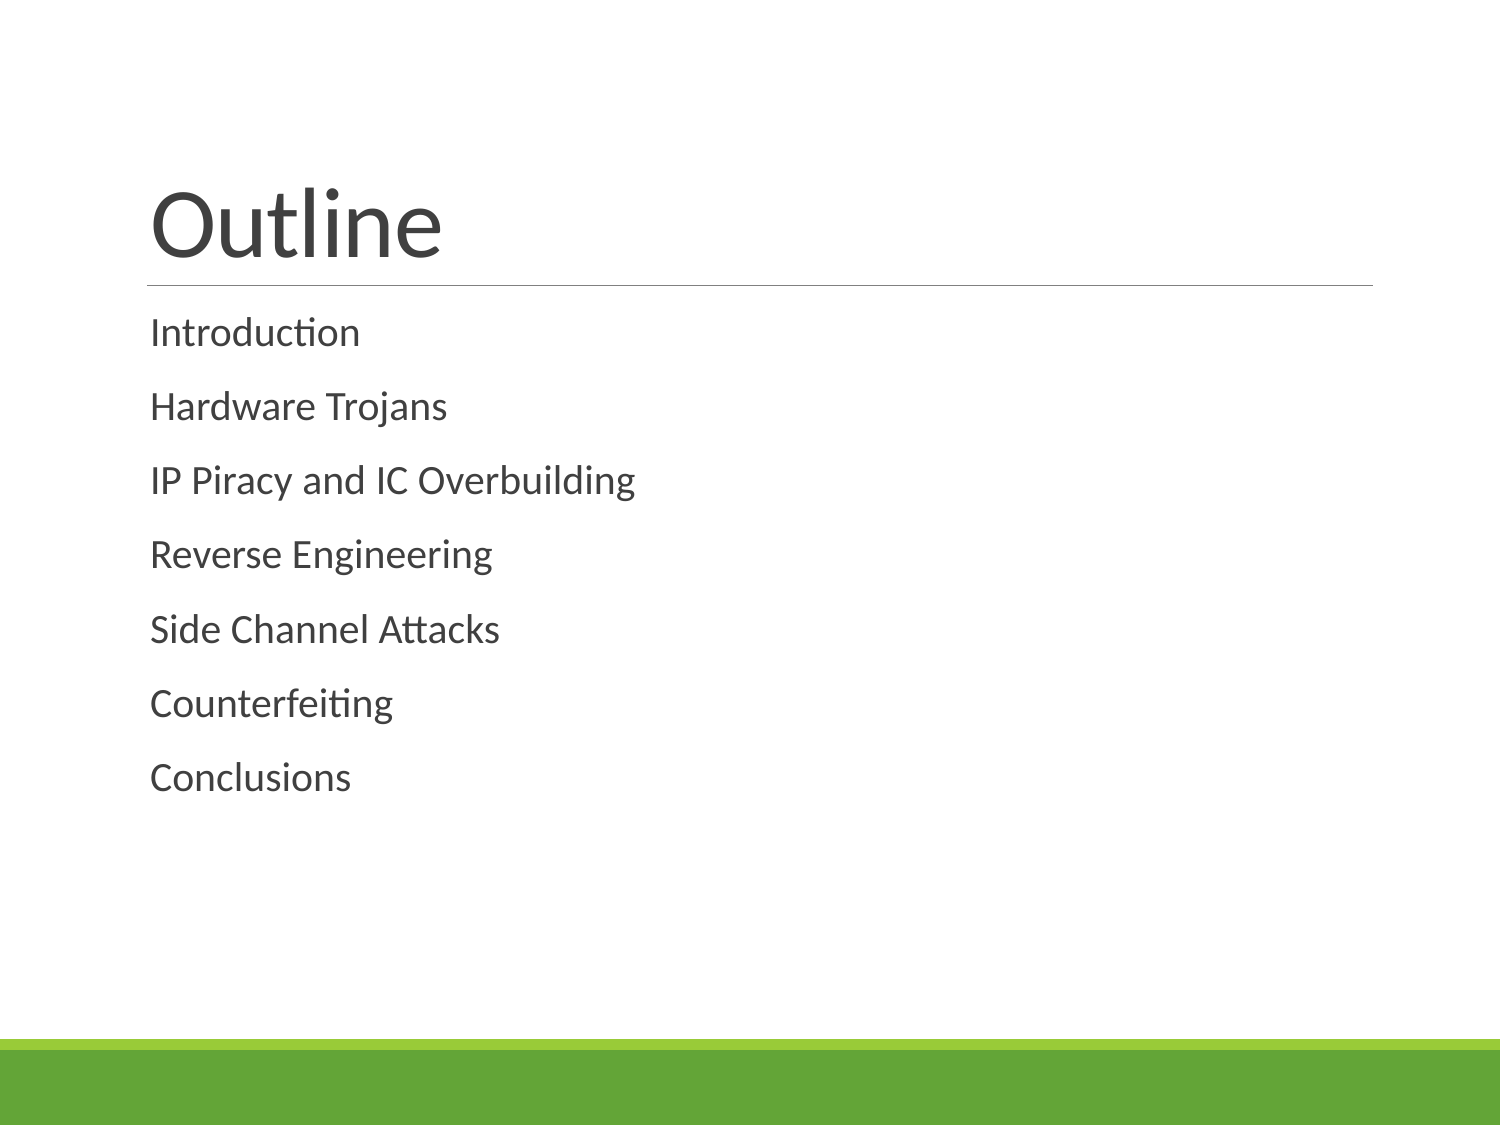

# Outline
Introduction
Hardware Trojans
IP Piracy and IC Overbuilding
Reverse Engineering
Side Channel Attacks
Counterfeiting
Conclusions